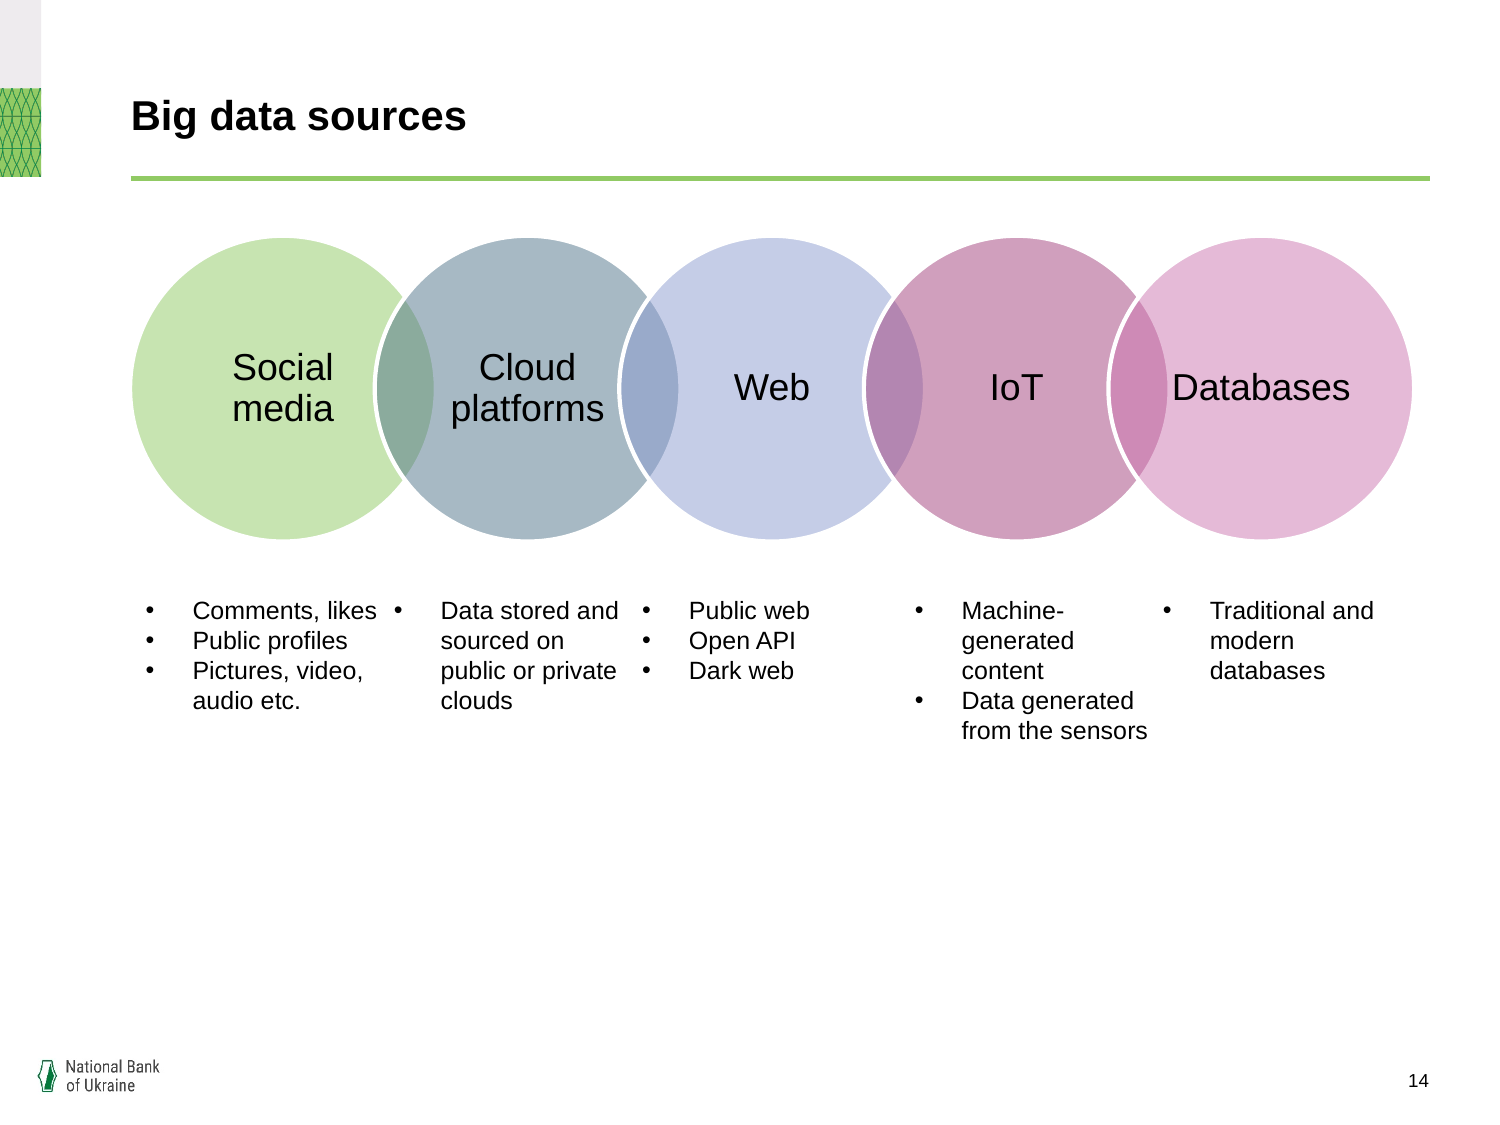

# Big data sources
Social media
Cloud platforms
Web
IoT
Databases
Data stored and sourced on public or private clouds

Public web
Open API
Dark web
Machine-generated content
Data generated from the sensors
Traditional and modern databases
Comments, likes
Public profiles
Pictures, video, audio etc.

14